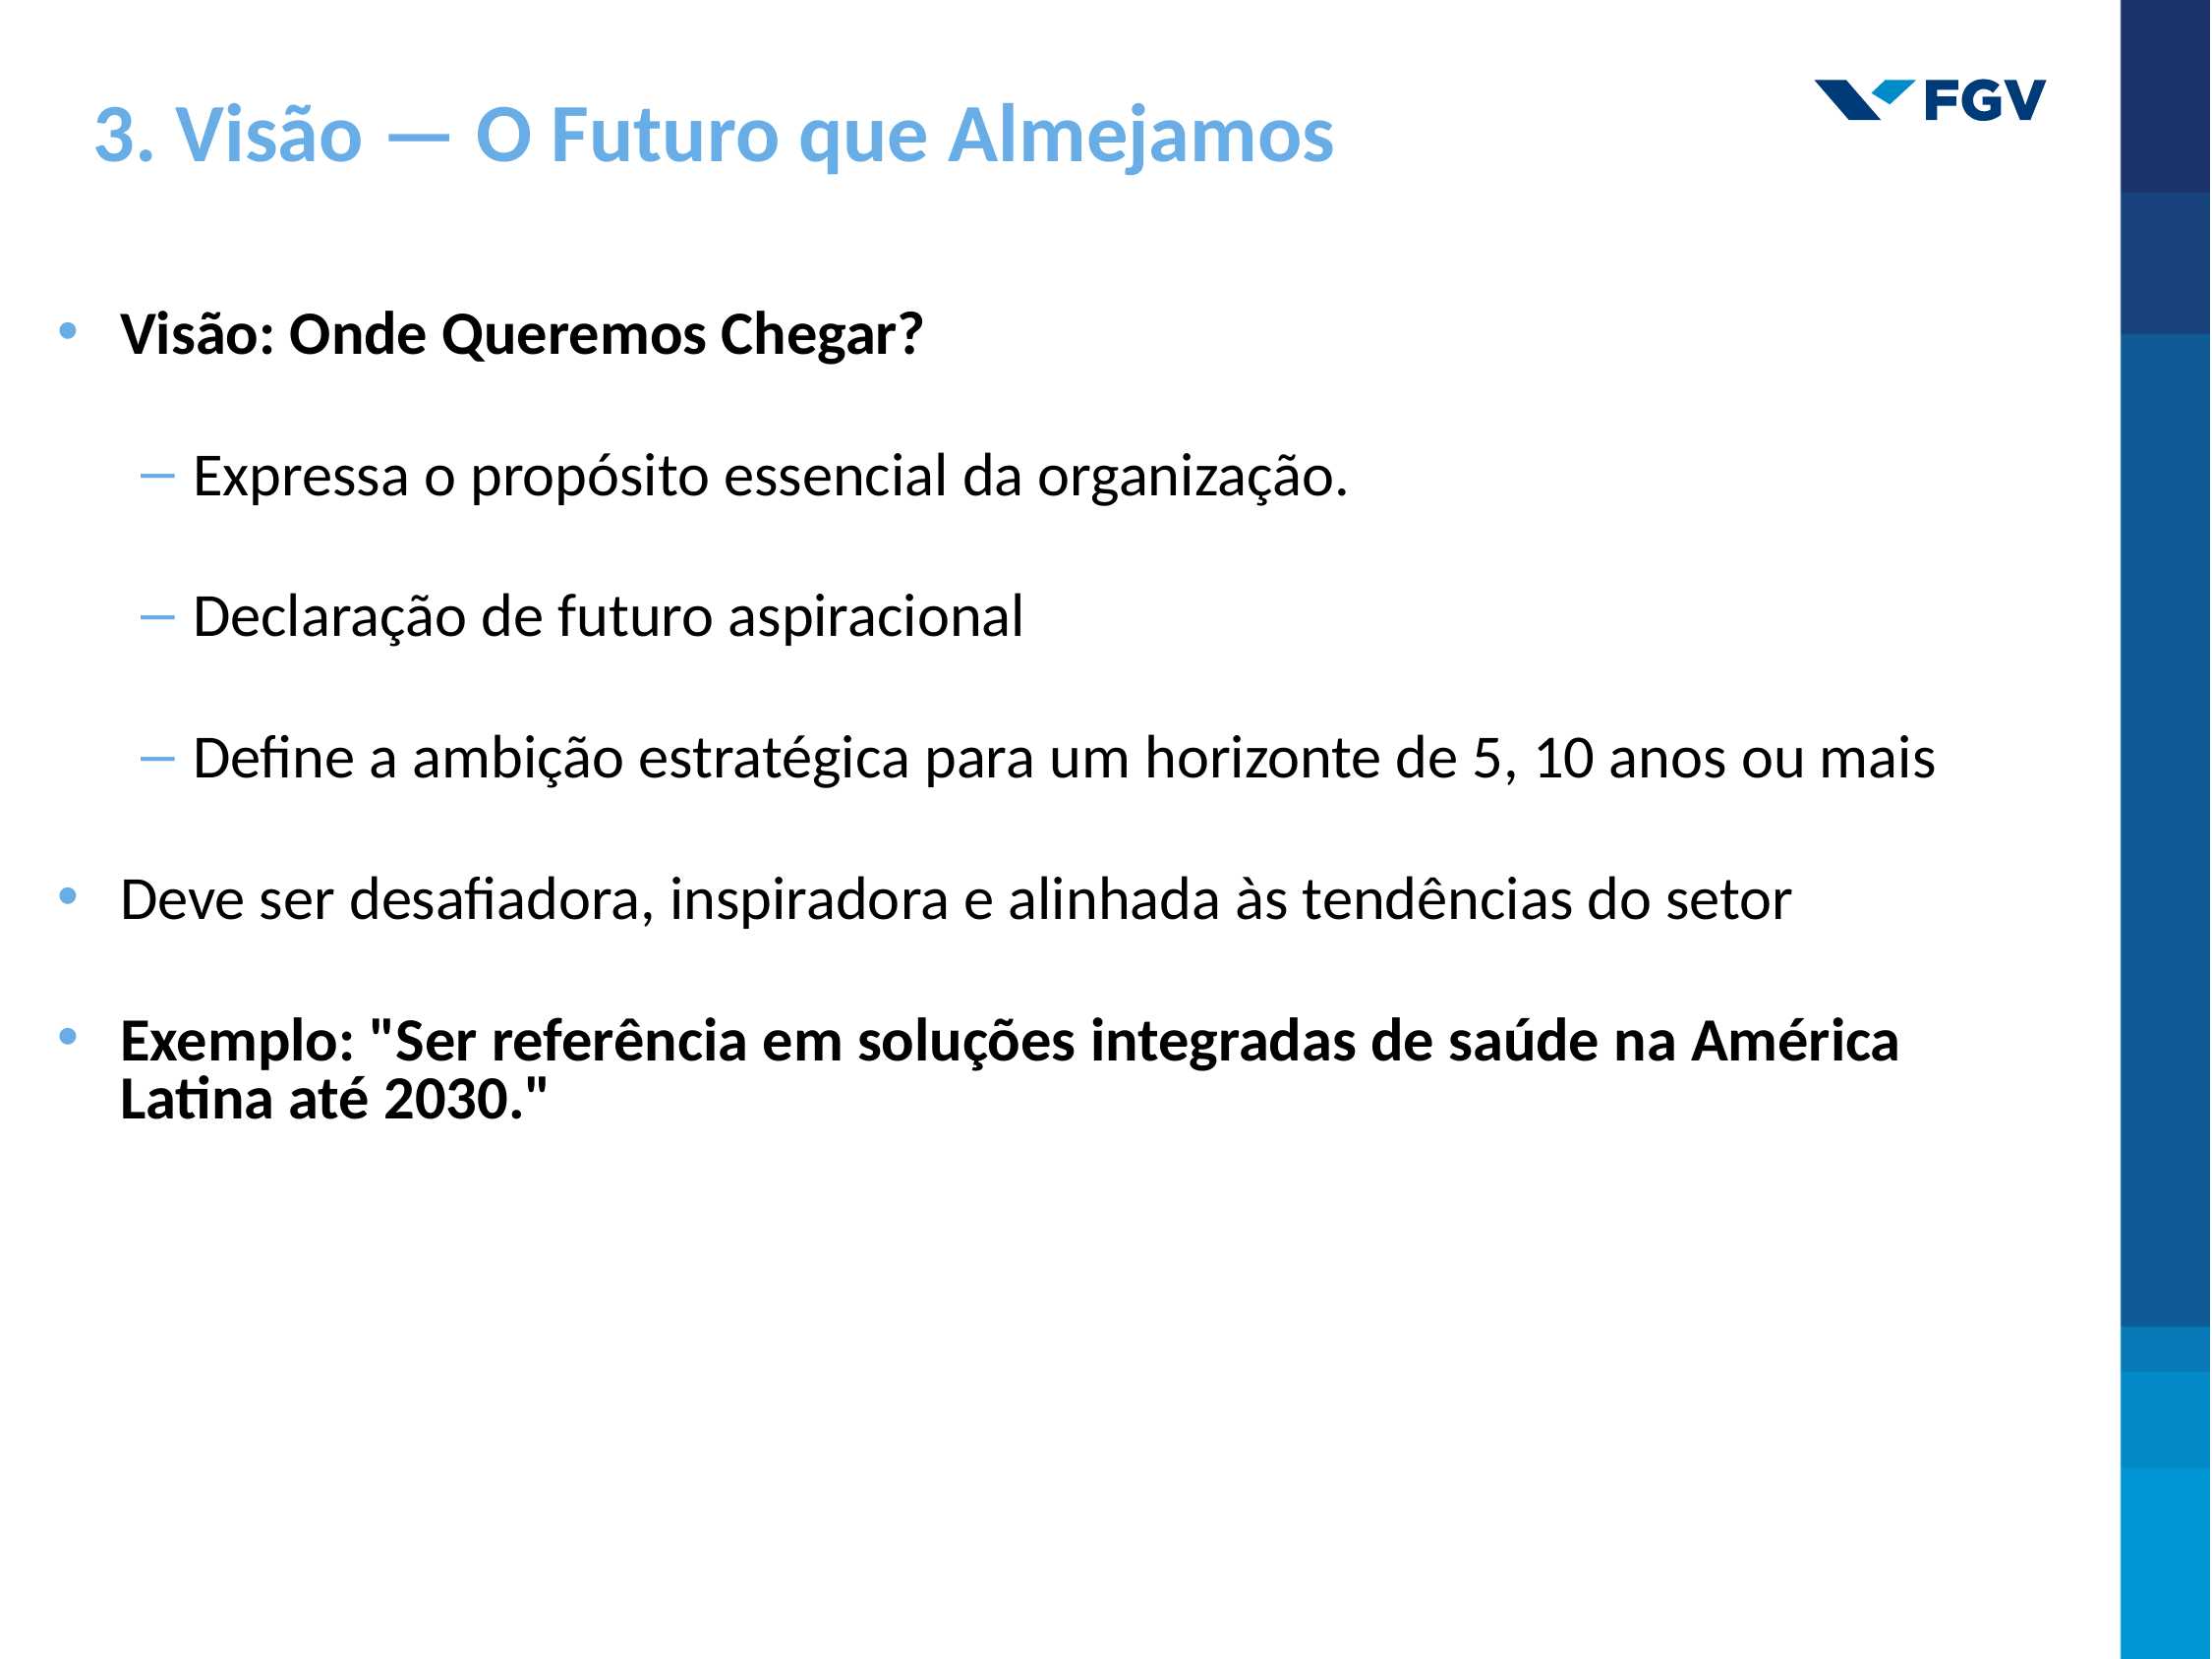

# 3. Visão — O Futuro que Almejamos
Visão: Onde Queremos Chegar?

Expressa o propósito essencial da organização.

Declaração de futuro aspiracional

Define a ambição estratégica para um horizonte de 5, 10 anos ou mais

Deve ser desafiadora, inspiradora e alinhada às tendências do setor

Exemplo: "Ser referência em soluções integradas de saúde na América Latina até 2030."